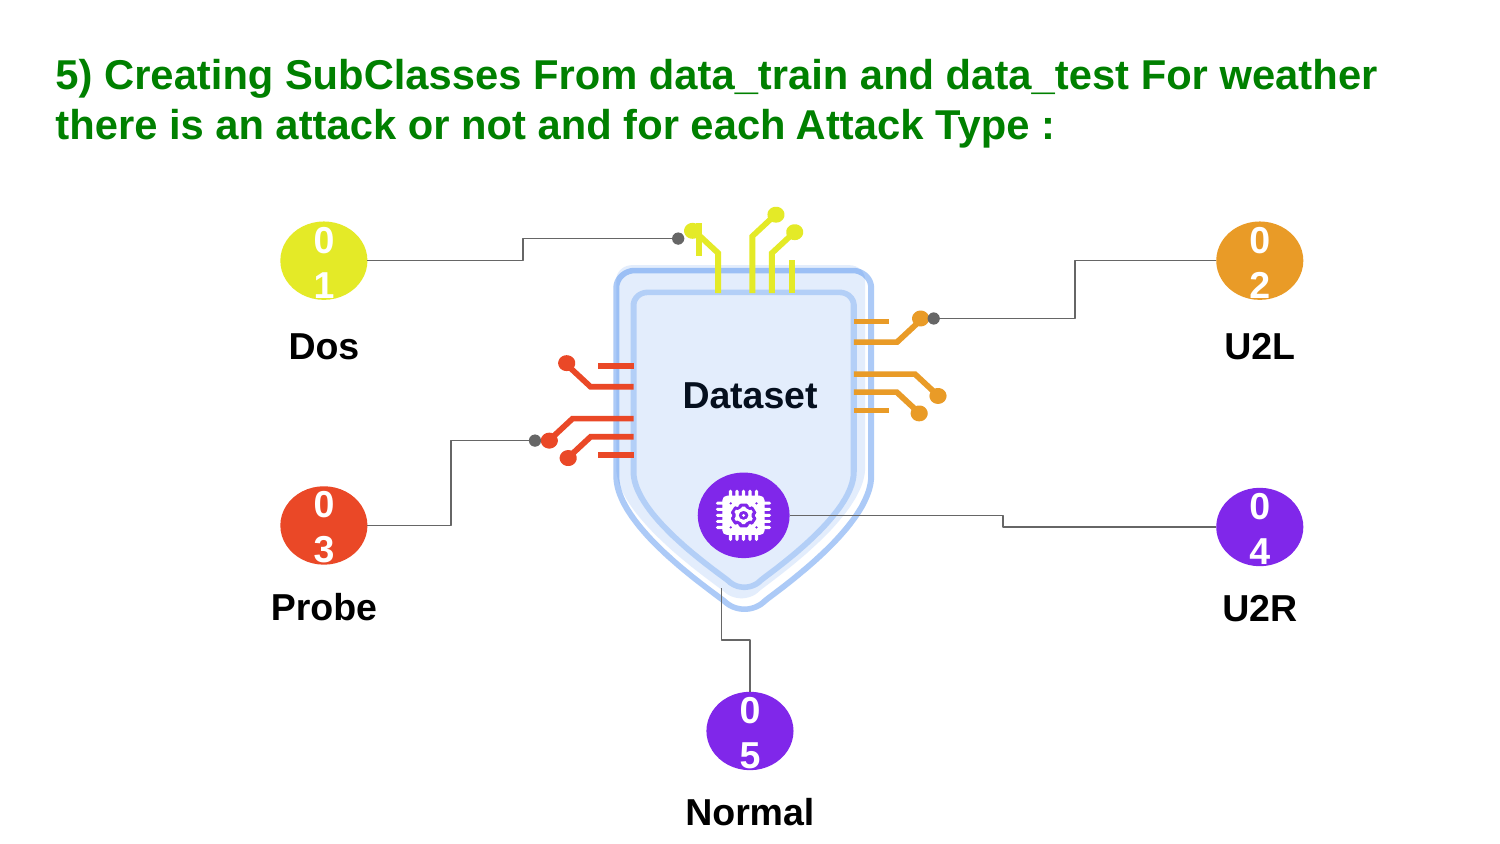

5) Creating SubClasses From data_train and data_test For weather there is an attack or not and for each Attack Type :

01
Dos
02
U2L
Dataset
03
Probe
04
U2R
05
Normal